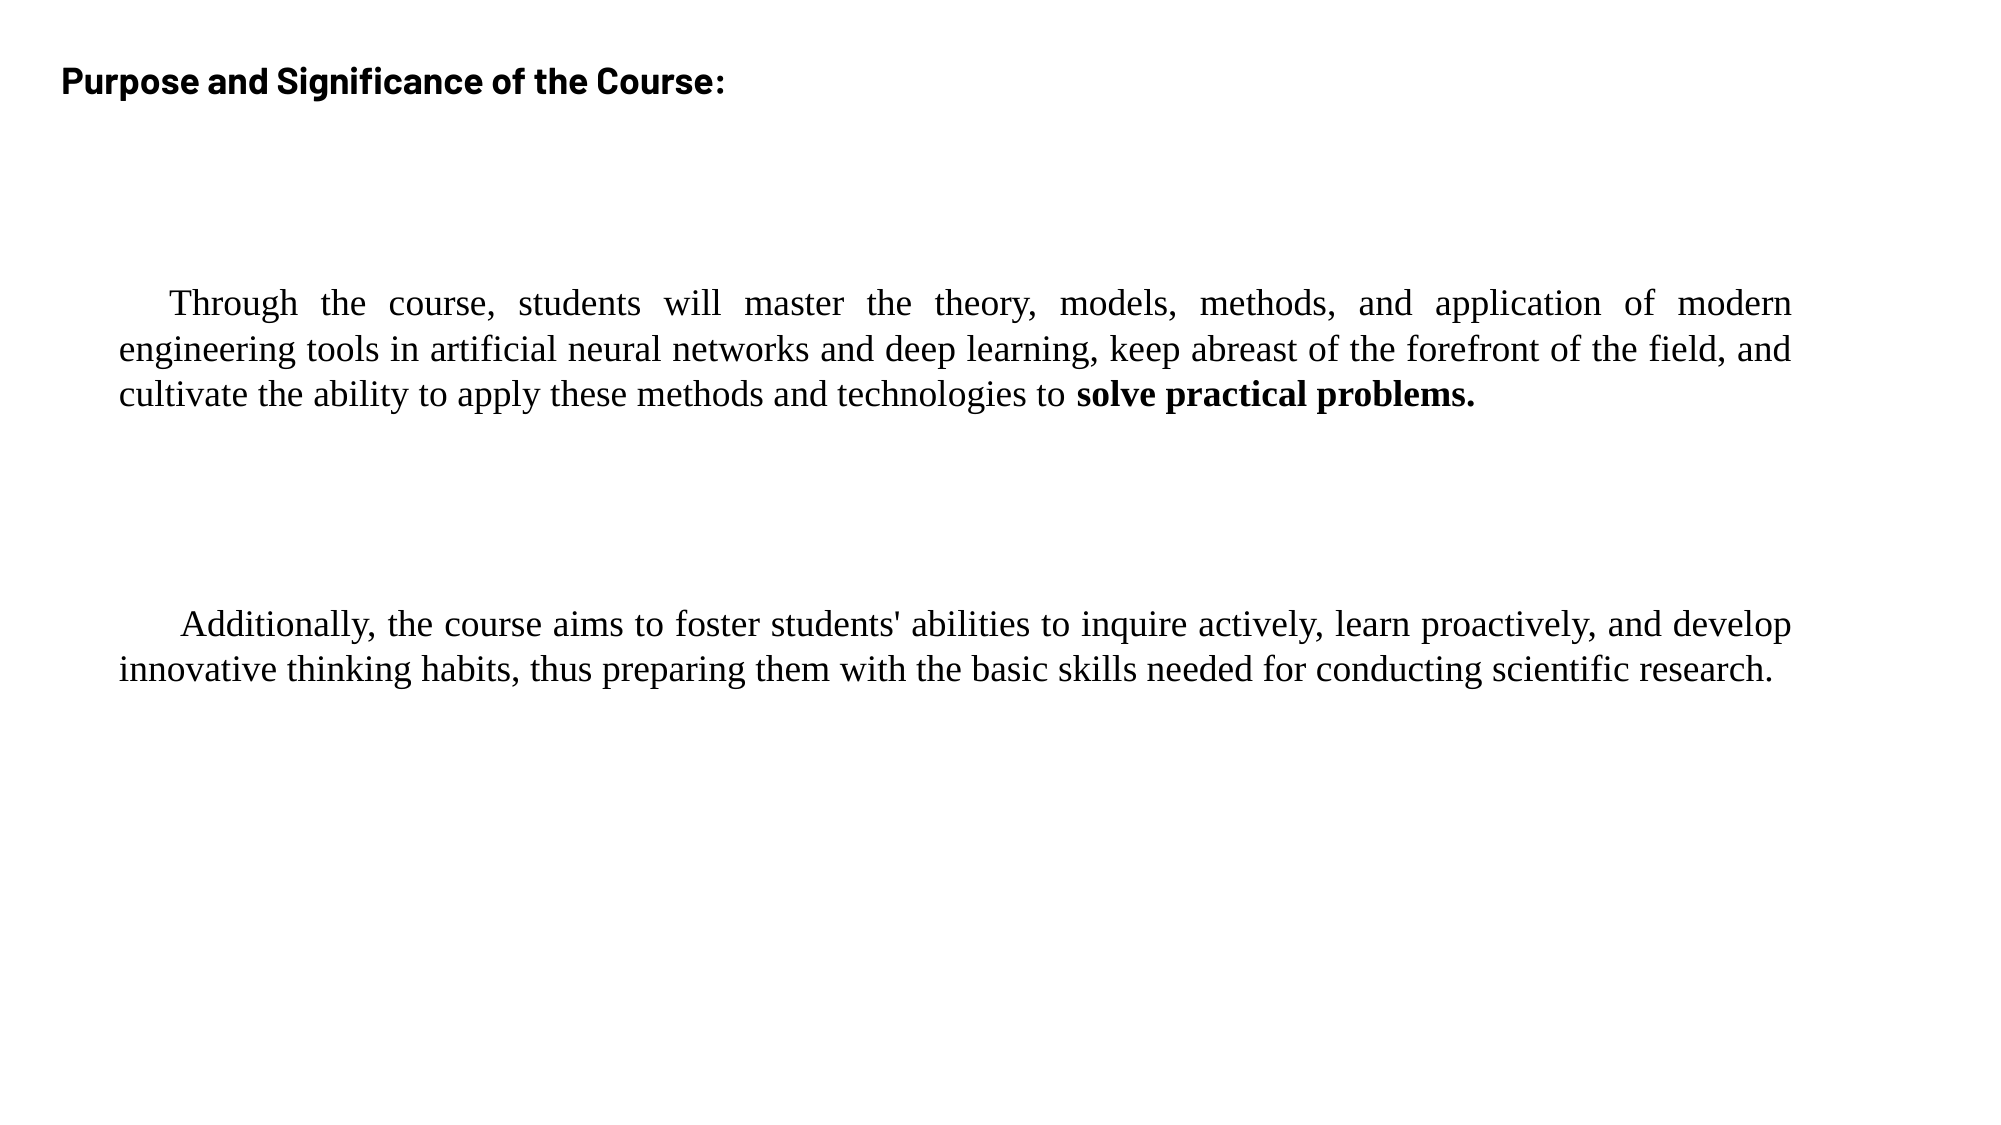

Purpose and Significance of the Course:

Through the course, students will master the theory, models, methods, and application of modern engineering tools in artificial neural networks and deep learning, keep abreast of the forefront of the field, and cultivate the ability to apply these methods and technologies to solve practical problems.

 Additionally, the course aims to foster students' abilities to inquire actively, learn proactively, and develop innovative thinking habits, thus preparing them with the basic skills needed for conducting scientific research.